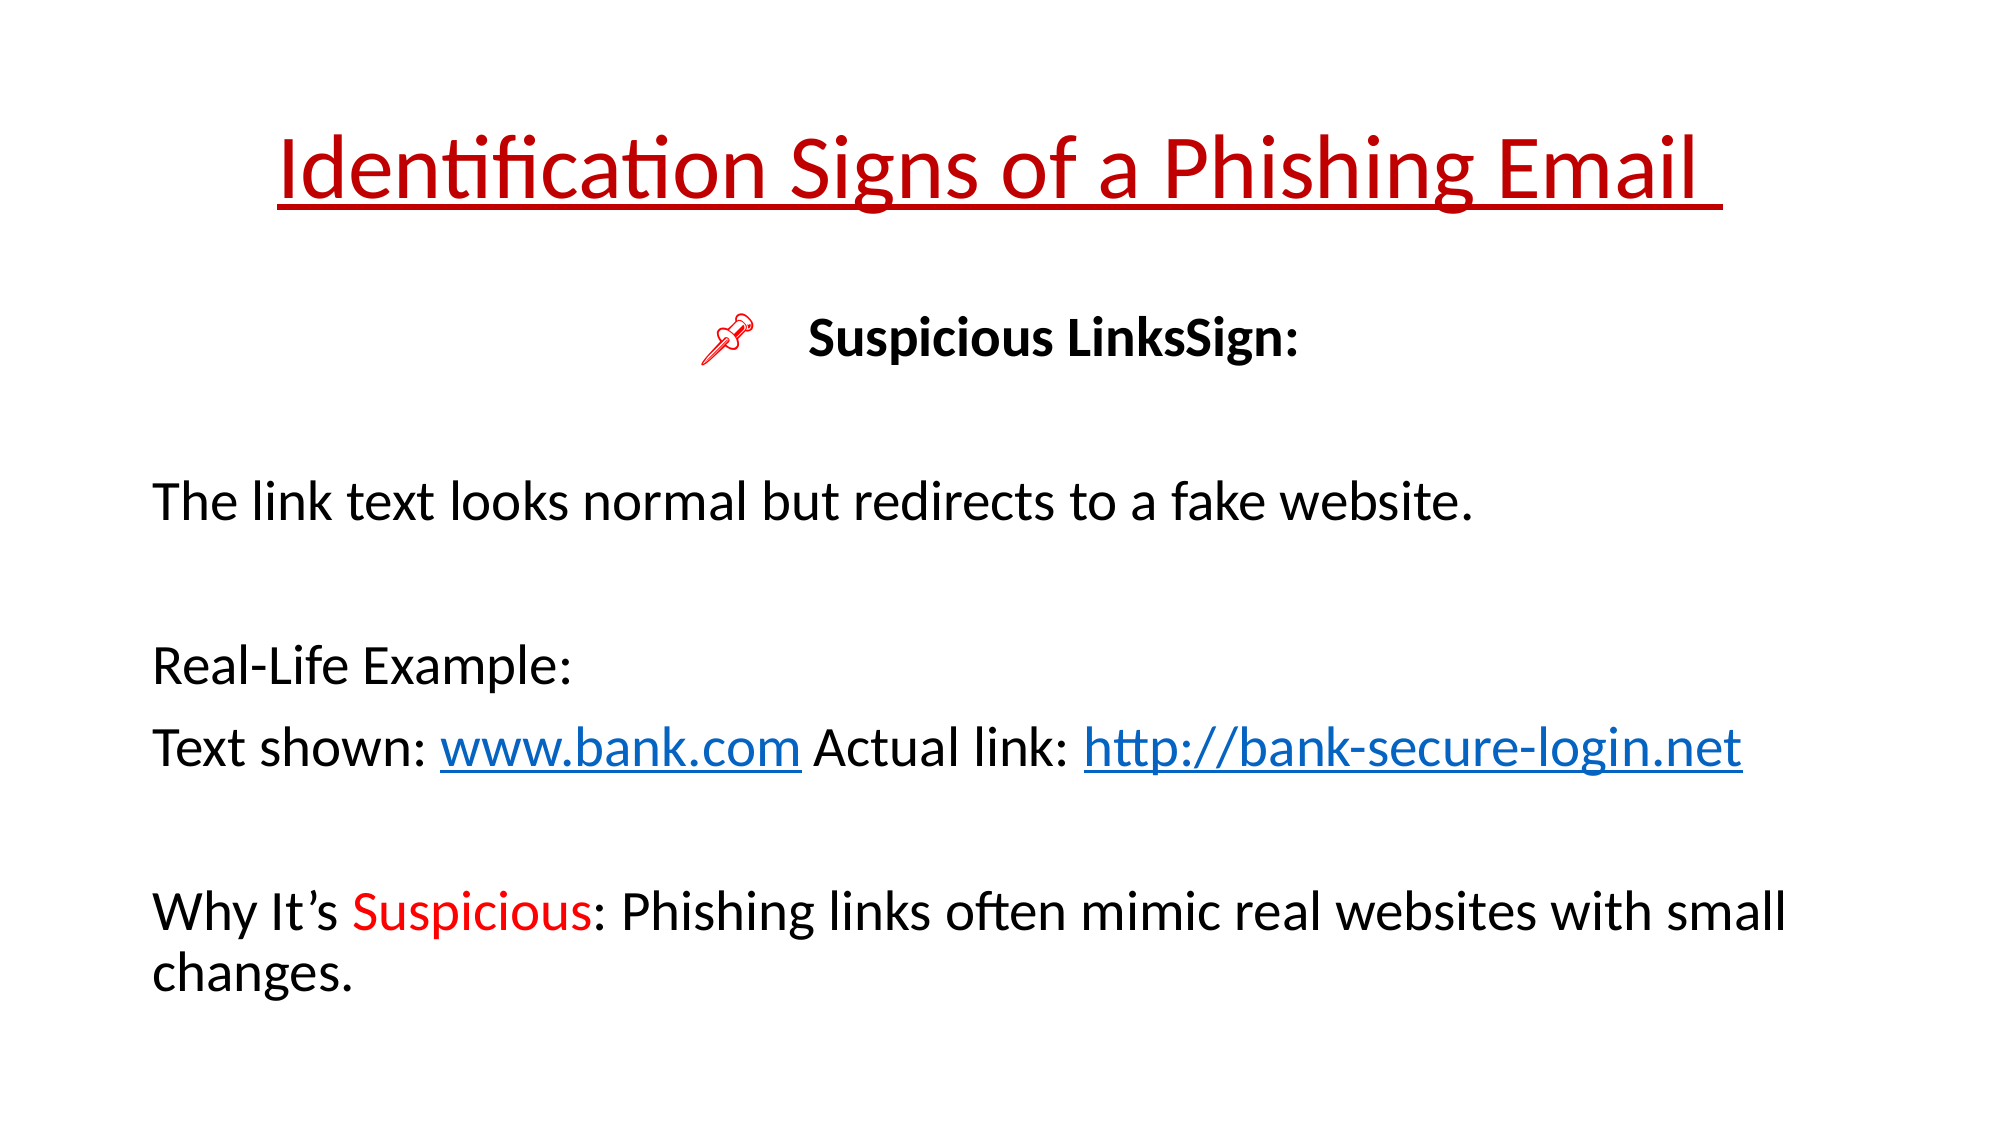

# Identification Signs of a Phishing Email
📌    Suspicious LinksSign:

The link text looks normal but redirects to a fake website.

Real-Life Example:
Text shown: www.bank.com Actual link: http://bank-secure-login.net

Why It’s Suspicious: Phishing links often mimic real websites with small changes.